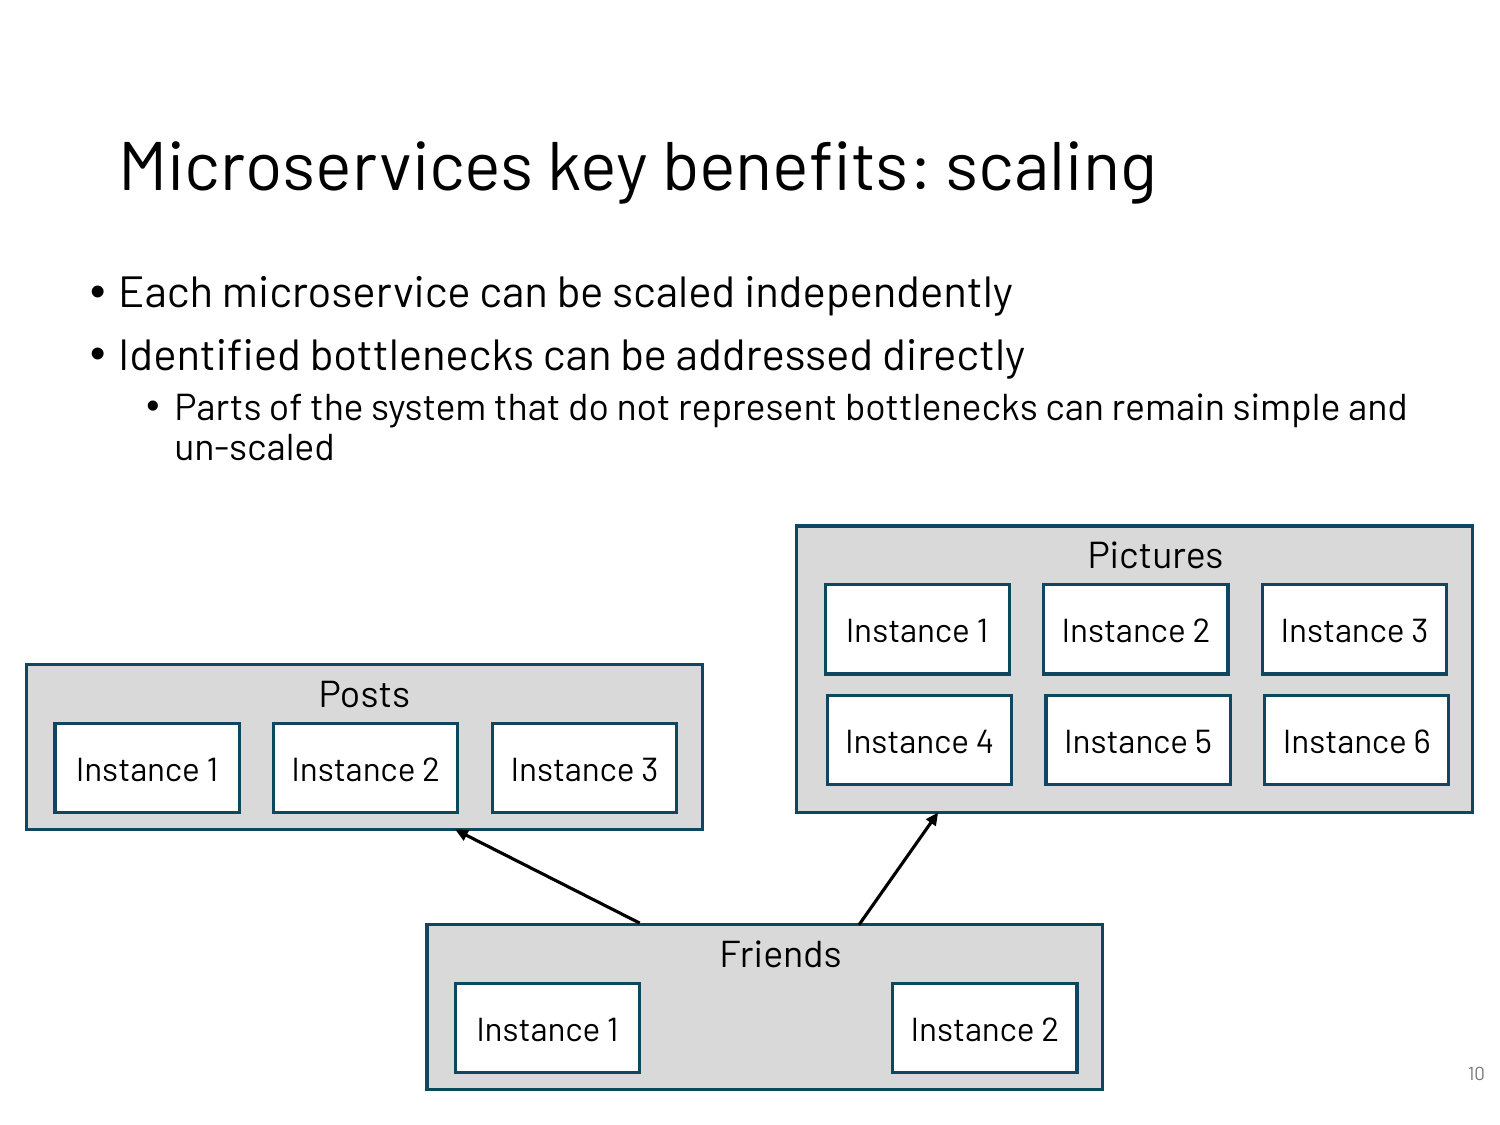

# Microservices key benefits: scaling
Each microservice can be scaled independently
Identified bottlenecks can be addressed directly
Parts of the system that do not represent bottlenecks can remain simple and un-scaled

Pictures

Instance 1
Instance 2
Instance 3
Posts

Instance 4
Instance 5
Instance 6
Instance 1
Instance 2
Instance 3
Friends

Instance 1
Instance 2
10